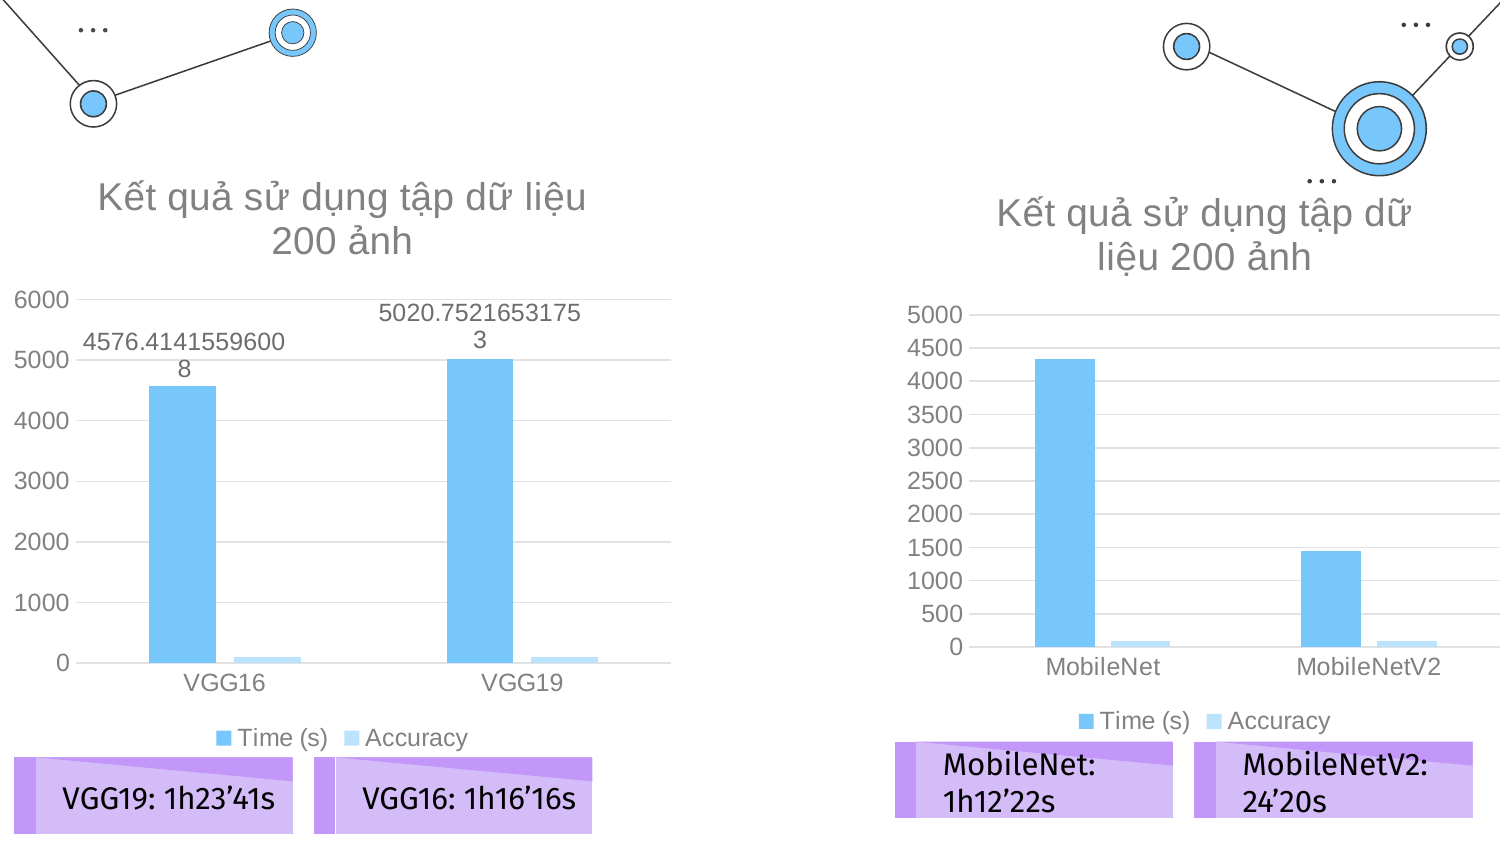

### Chart: Kết quả sử dụng tập dữ liệu 200 ảnh

| Category | Time (s) | Accuracy |
|---|---|---|
| VGG16 | 4576.41415596008 | 100.0 |
| VGG19 | 5020.75216531753 | 100.0 |

### Chart: Kết quả sử dụng tập dữ liệu 200 ảnh

| Category | Time (s) | Accuracy |
|---|---|---|
| MobileNet | 4342.389189 | 99.0 |
| MobileNetV2 | 1440.0 | 99.0 |

MobileNet: 1h12’22s
MobileNetV2: 24’20s
VGG19: 1h23’41s
VGG16: 1h16’16s